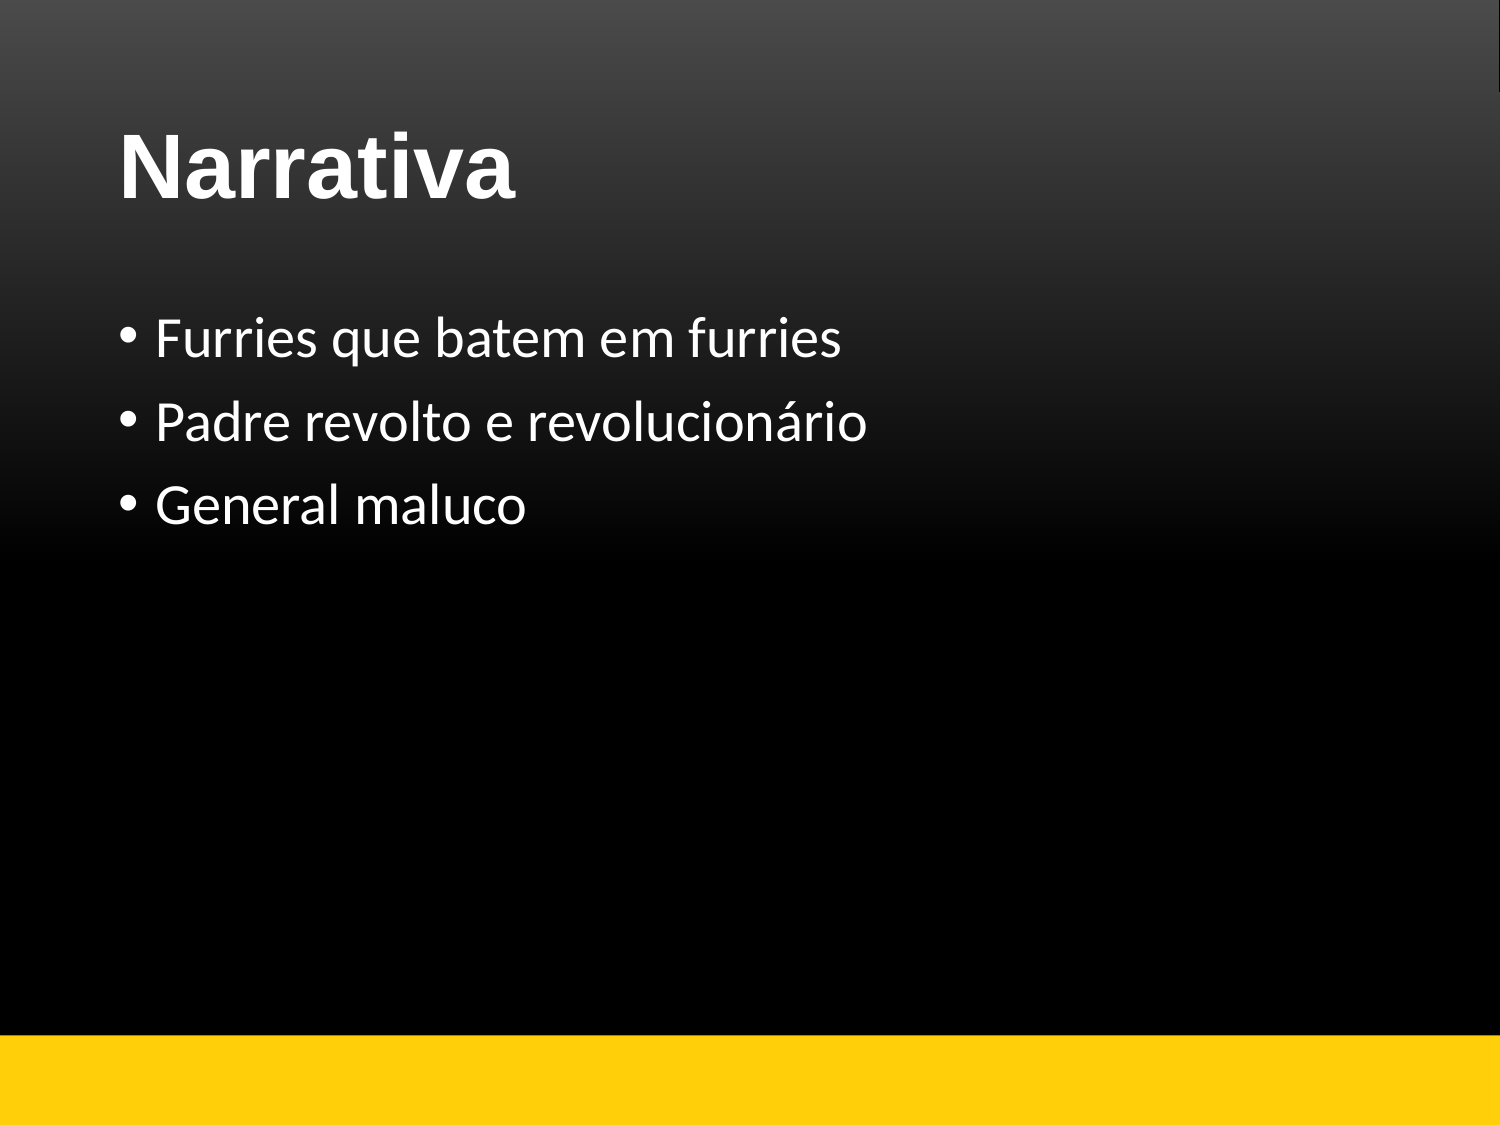

# Narrativa
Furries que batem em furries
Padre revolto e revolucionário
General maluco